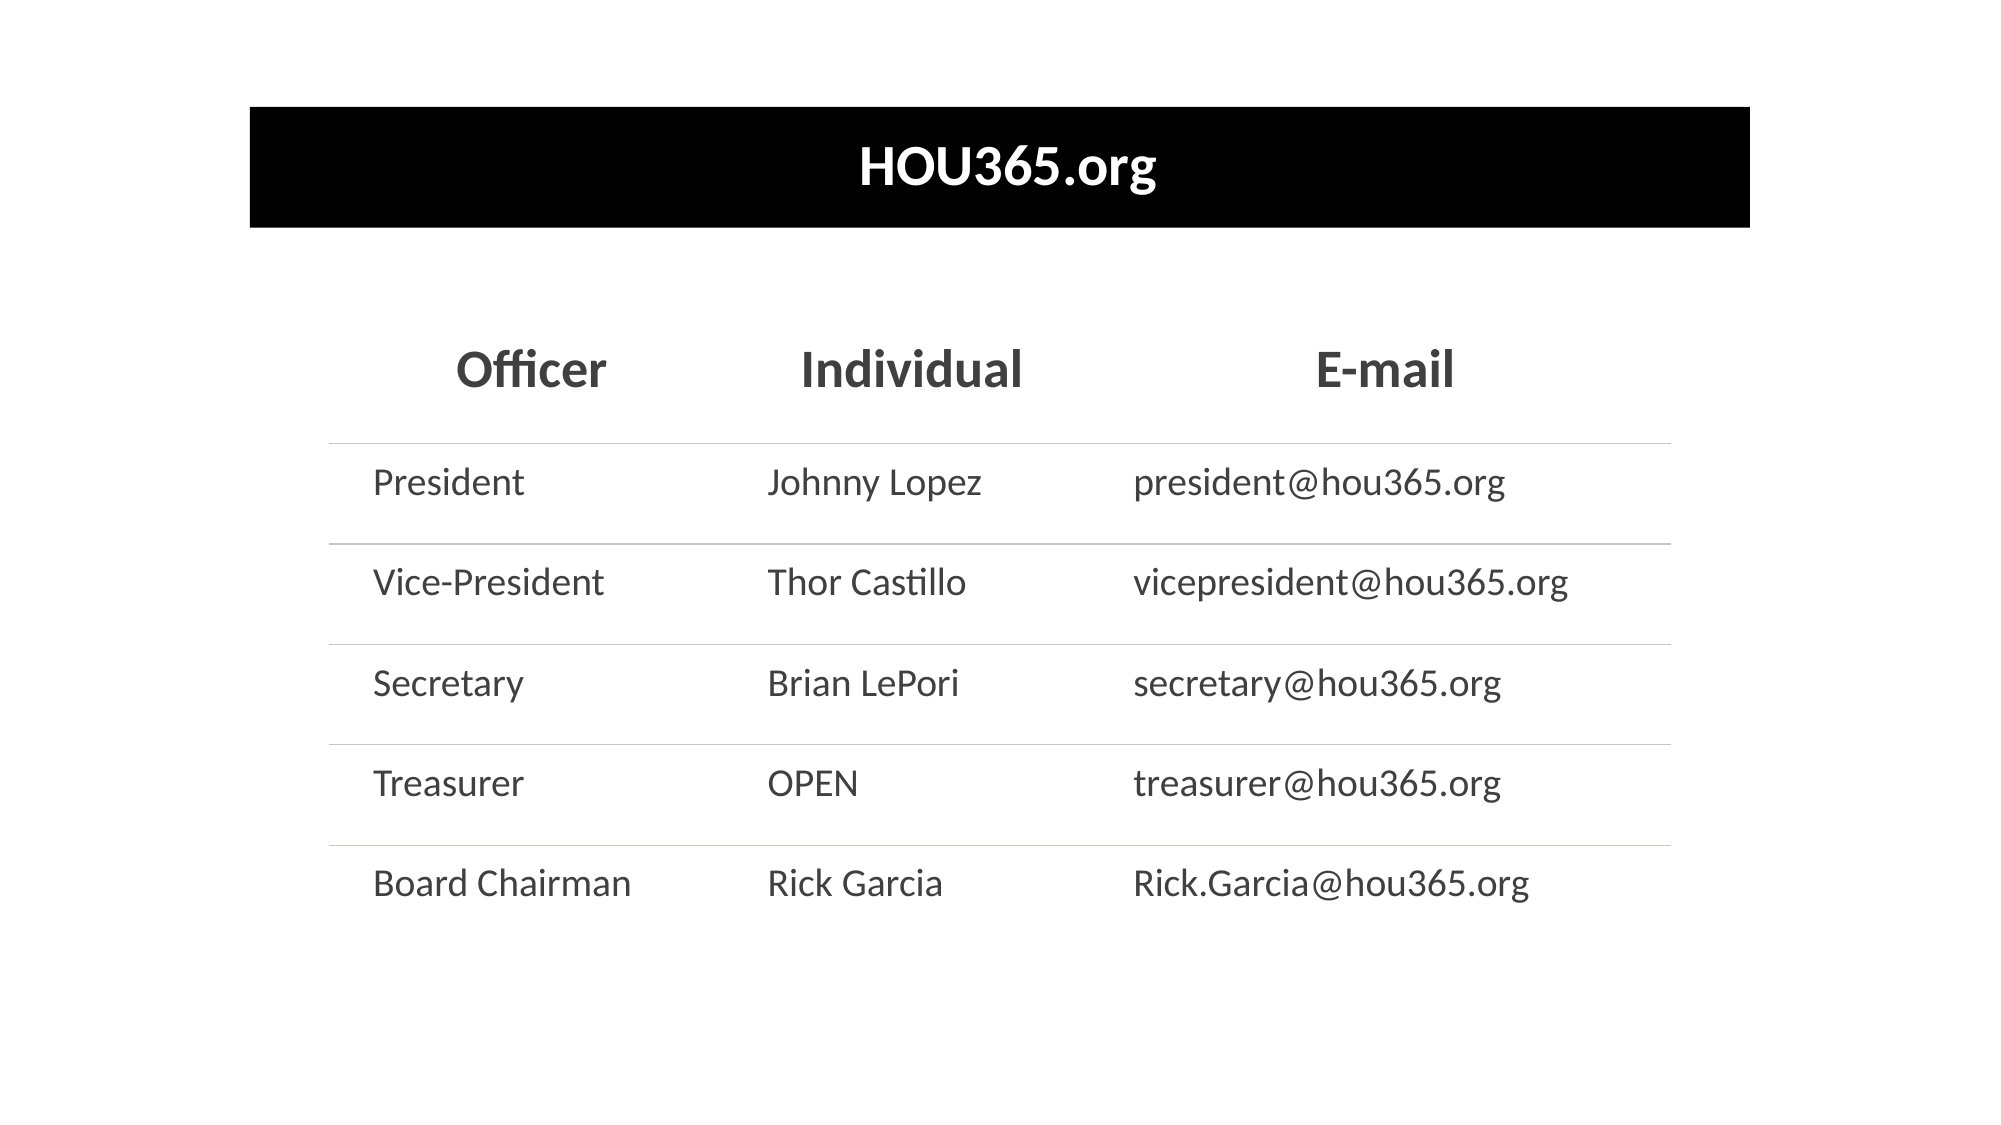

HOU365.org

| Officer | Individual | E-mail |
| --- | --- | --- |
| President | Johnny Lopez | president@hou365.org |
| Vice-President | Thor Castillo | vicepresident@hou365.org |
| Secretary | Brian LePori | secretary@hou365.org |
| Treasurer | OPEN | treasurer@hou365.org |
| Board Chairman | Rick Garcia | Rick.Garcia@hou365.org |